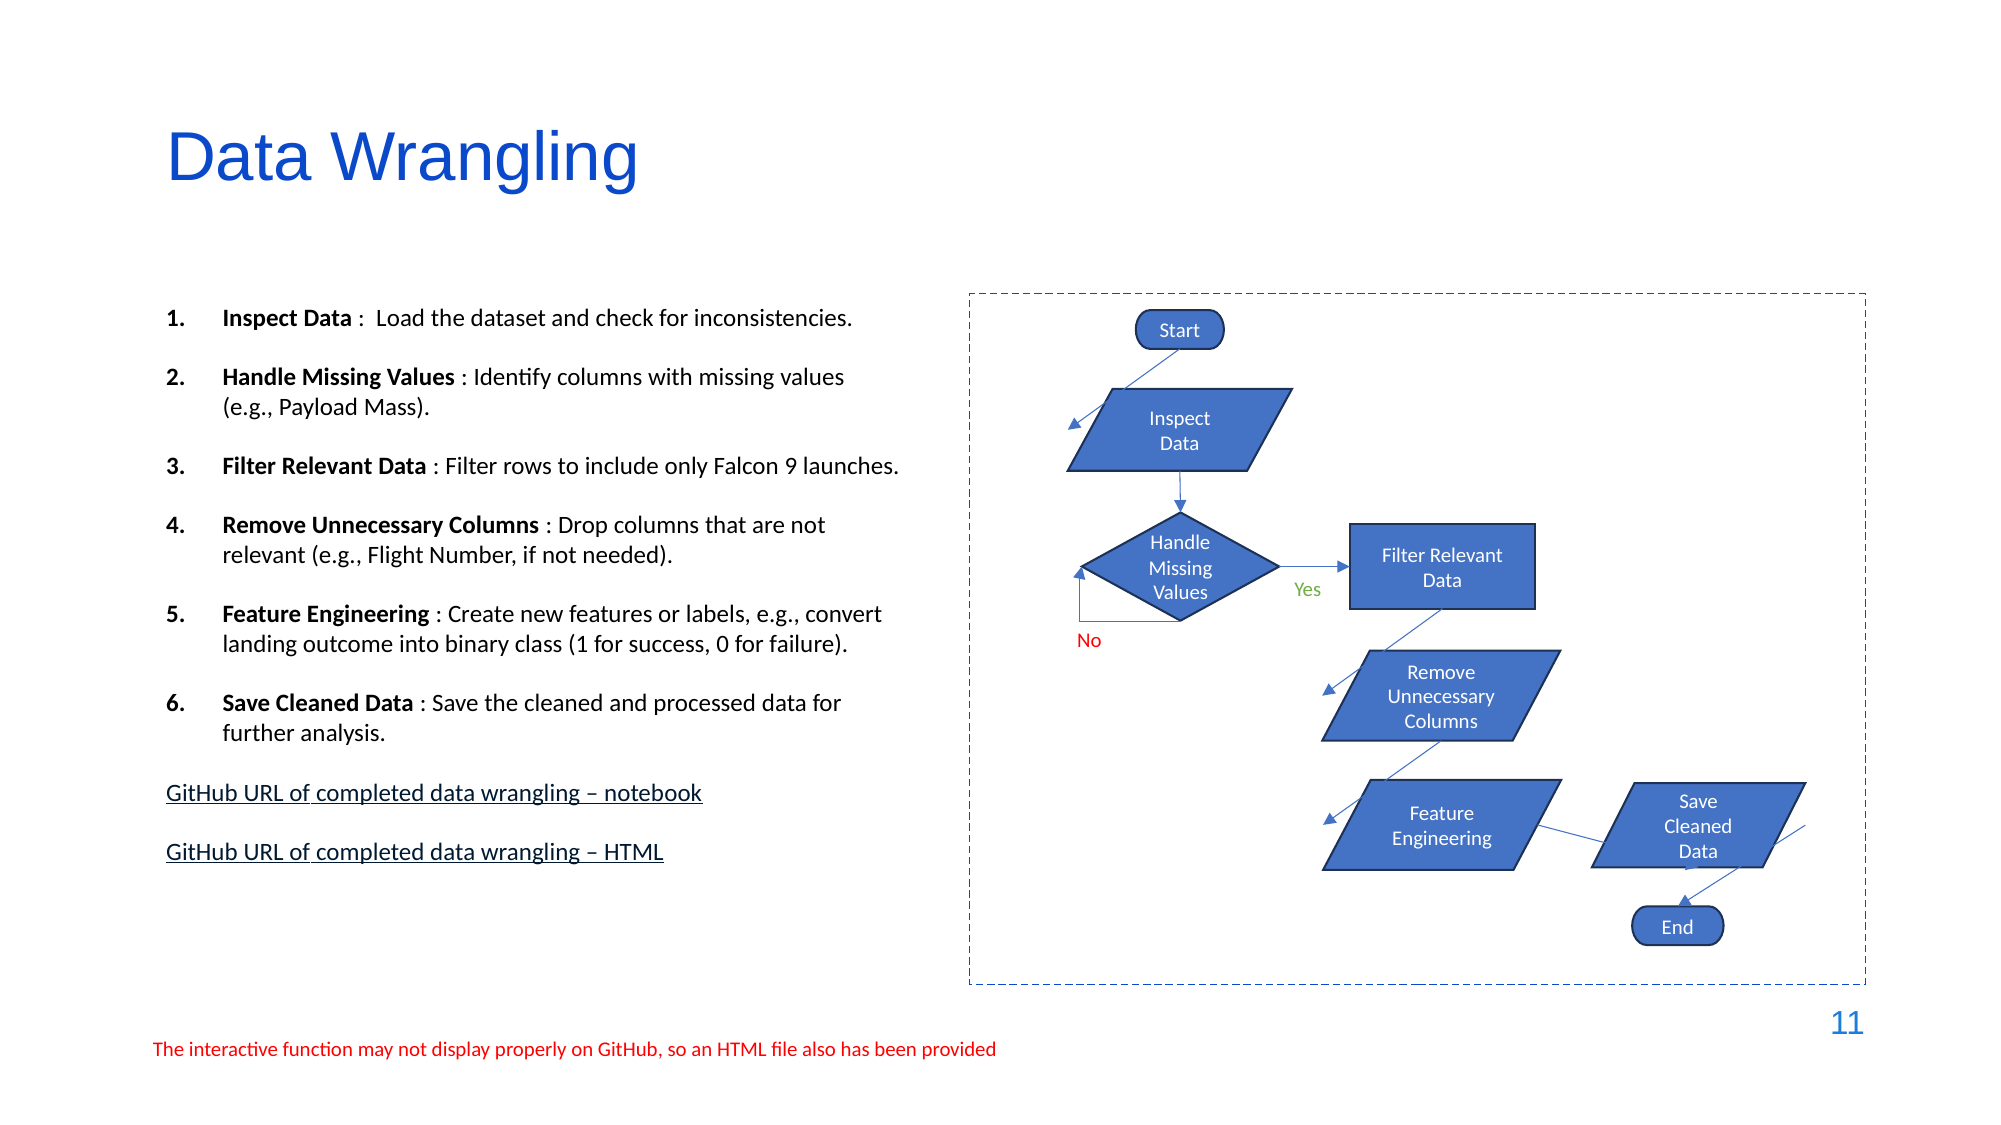

Data Wrangling
Inspect Data :  Load the dataset and check for inconsistencies.
Handle Missing Values : Identify columns with missing values (e.g., Payload Mass).
Filter Relevant Data : Filter rows to include only Falcon 9 launches.
Remove Unnecessary Columns : Drop columns that are not relevant (e.g., Flight Number, if not needed).
Feature Engineering : Create new features or labels, e.g., convert landing outcome into binary class (1 for success, 0 for failure).
Save Cleaned Data : Save the cleaned and processed data for further analysis.
GitHub URL of completed data wrangling – notebook
GitHub URL of completed data wrangling – HTML

Start
Inspect Data
Handle Missing Values
Filter Relevant Data
Yes
No
Remove Unnecessary Columns
Feature Engineering
Save Cleaned Data
End
11
The interactive function may not display properly on GitHub, so an HTML file also has been provided